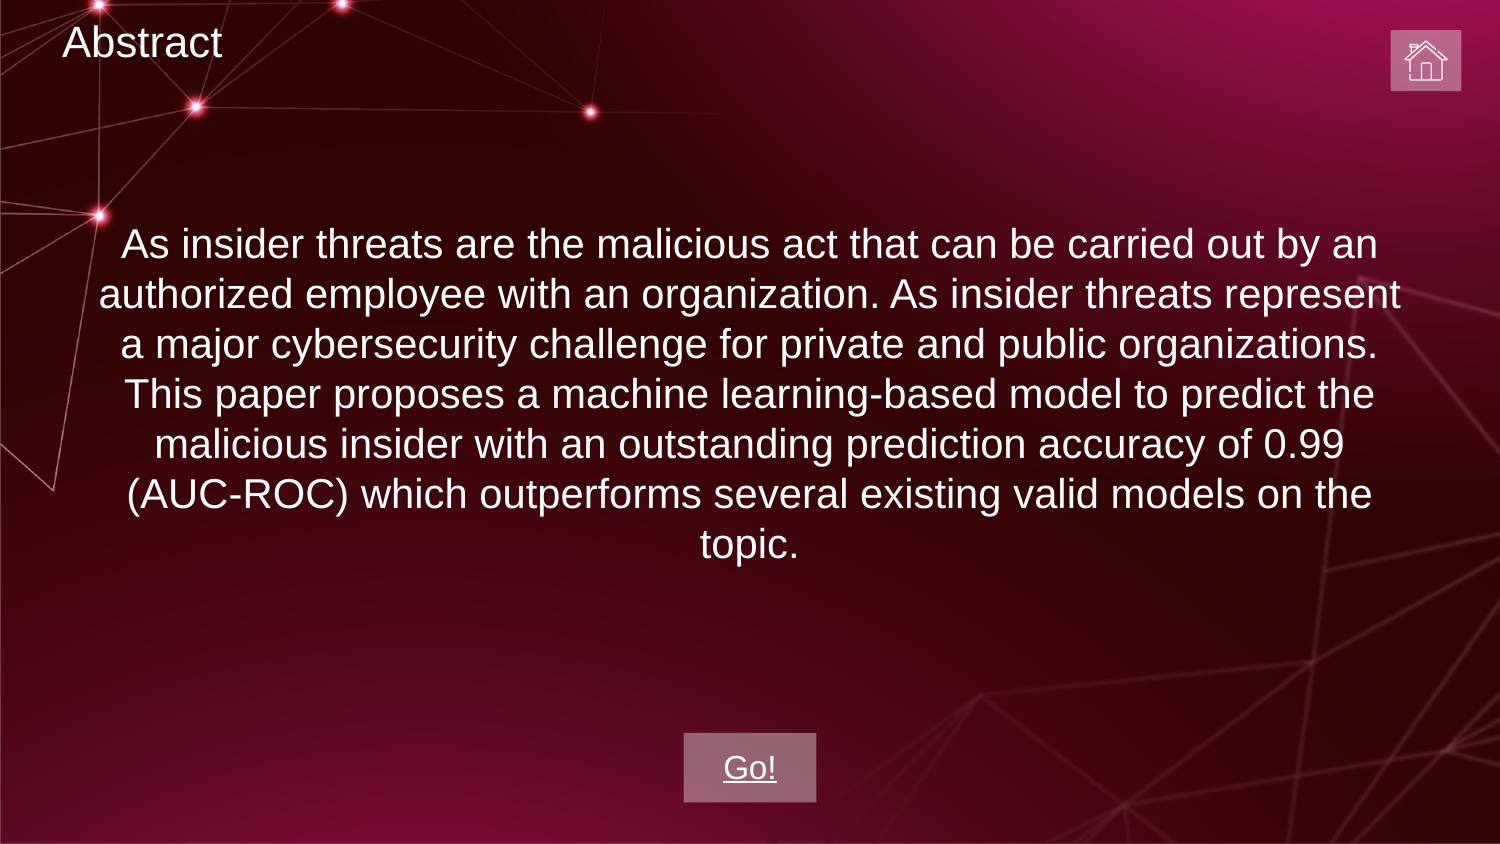

# Abstract

As insider threats are the malicious act that can be carried out by an authorized employee with an organization. As insider threats represent a major cybersecurity challenge for private and public organizations. This paper proposes a machine learning-based model to predict the malicious insider with an outstanding prediction accuracy of 0.99 (AUC-ROC) which outperforms several existing valid models on the topic.
Go!